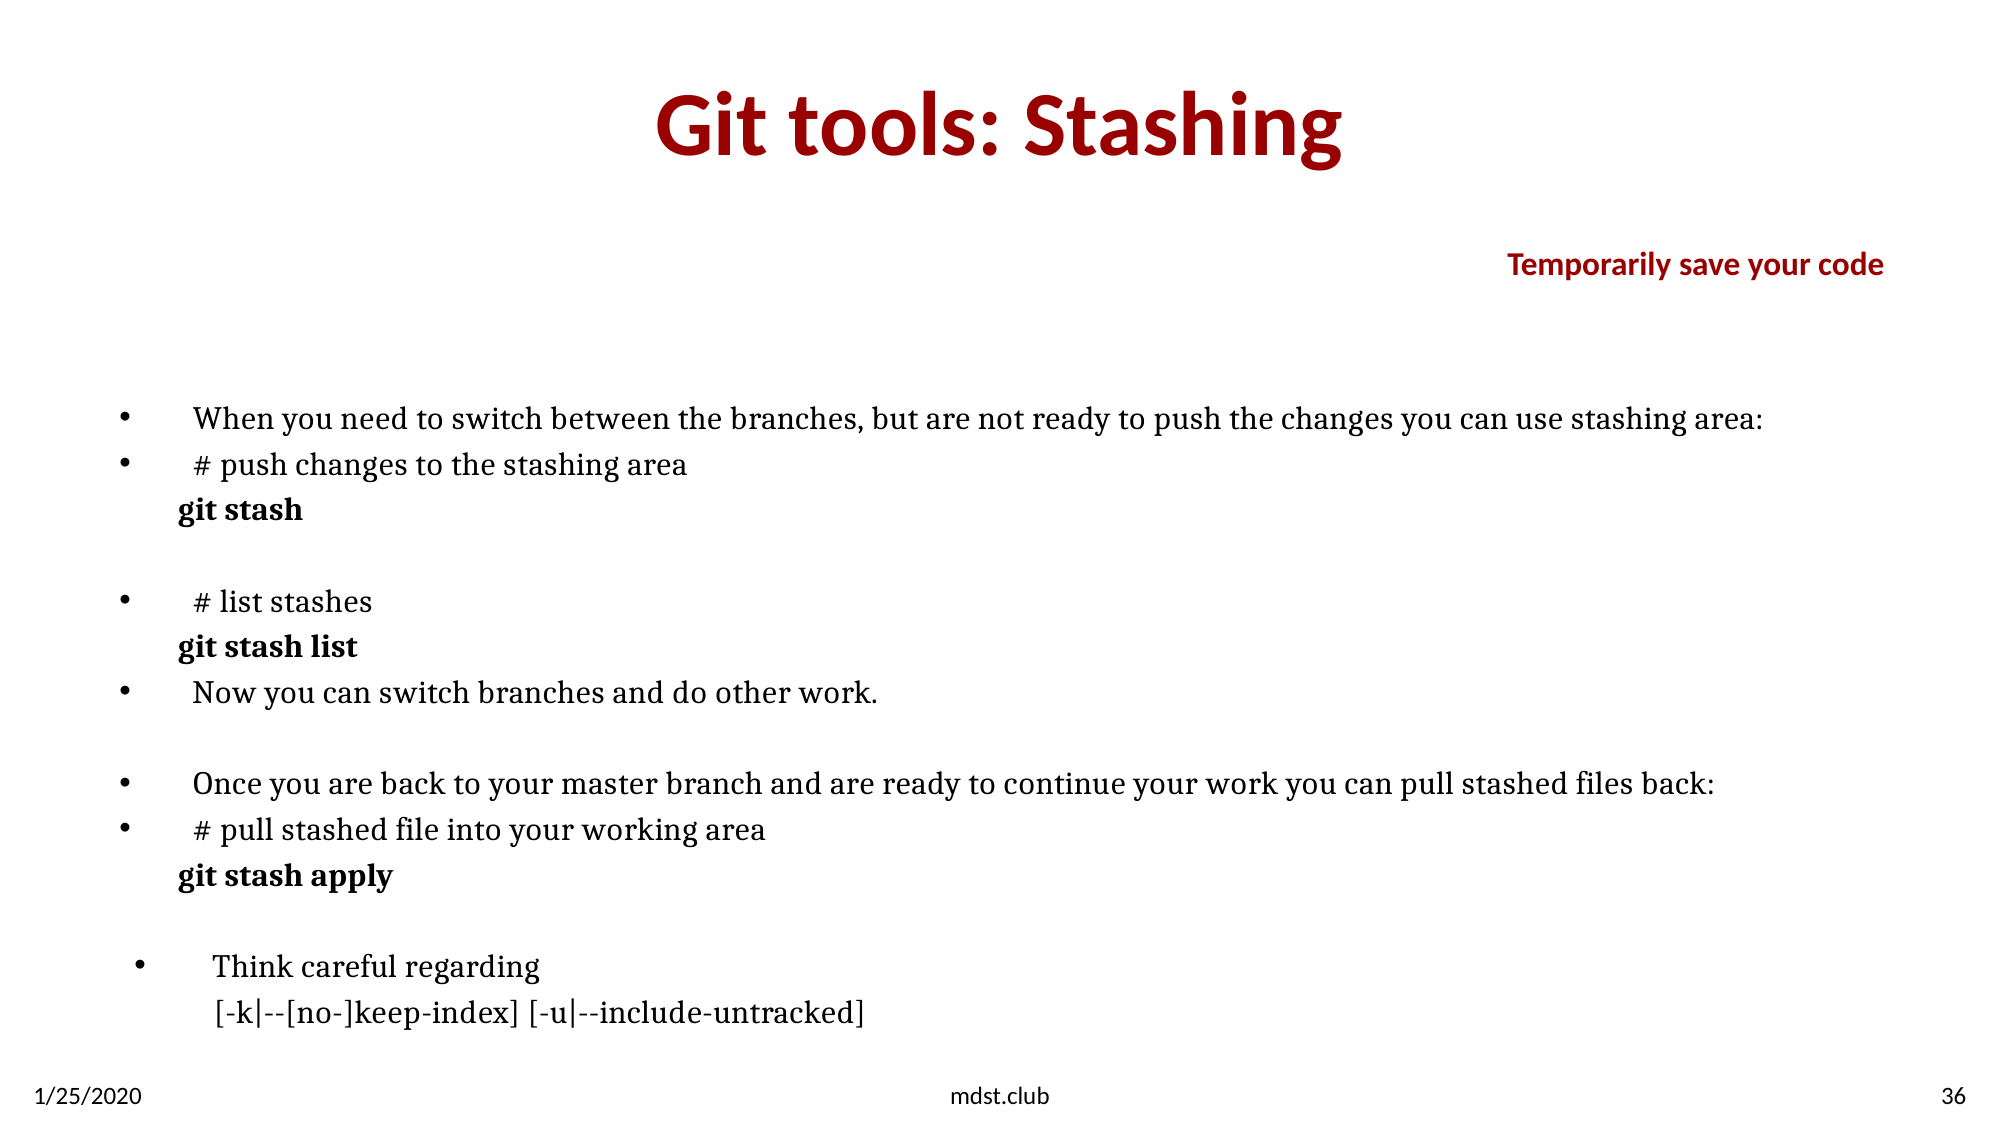

# Git tools: Stashing
Temporarily save your code

When you need to switch between the branches, but are not ready to push the changes you can use stashing area:
# push changes to the stashing area
      git stash

# list stashes
      git stash list
Now you can switch branches and do other work.

Once you are back to your master branch and are ready to continue your work you can pull stashed files back:
# pull stashed file into your working area
      git stash apply

Think careful regarding
           [-k|--[no-]keep-index] [-u|--include-untracked]

1/25/2020
mdst.club
36